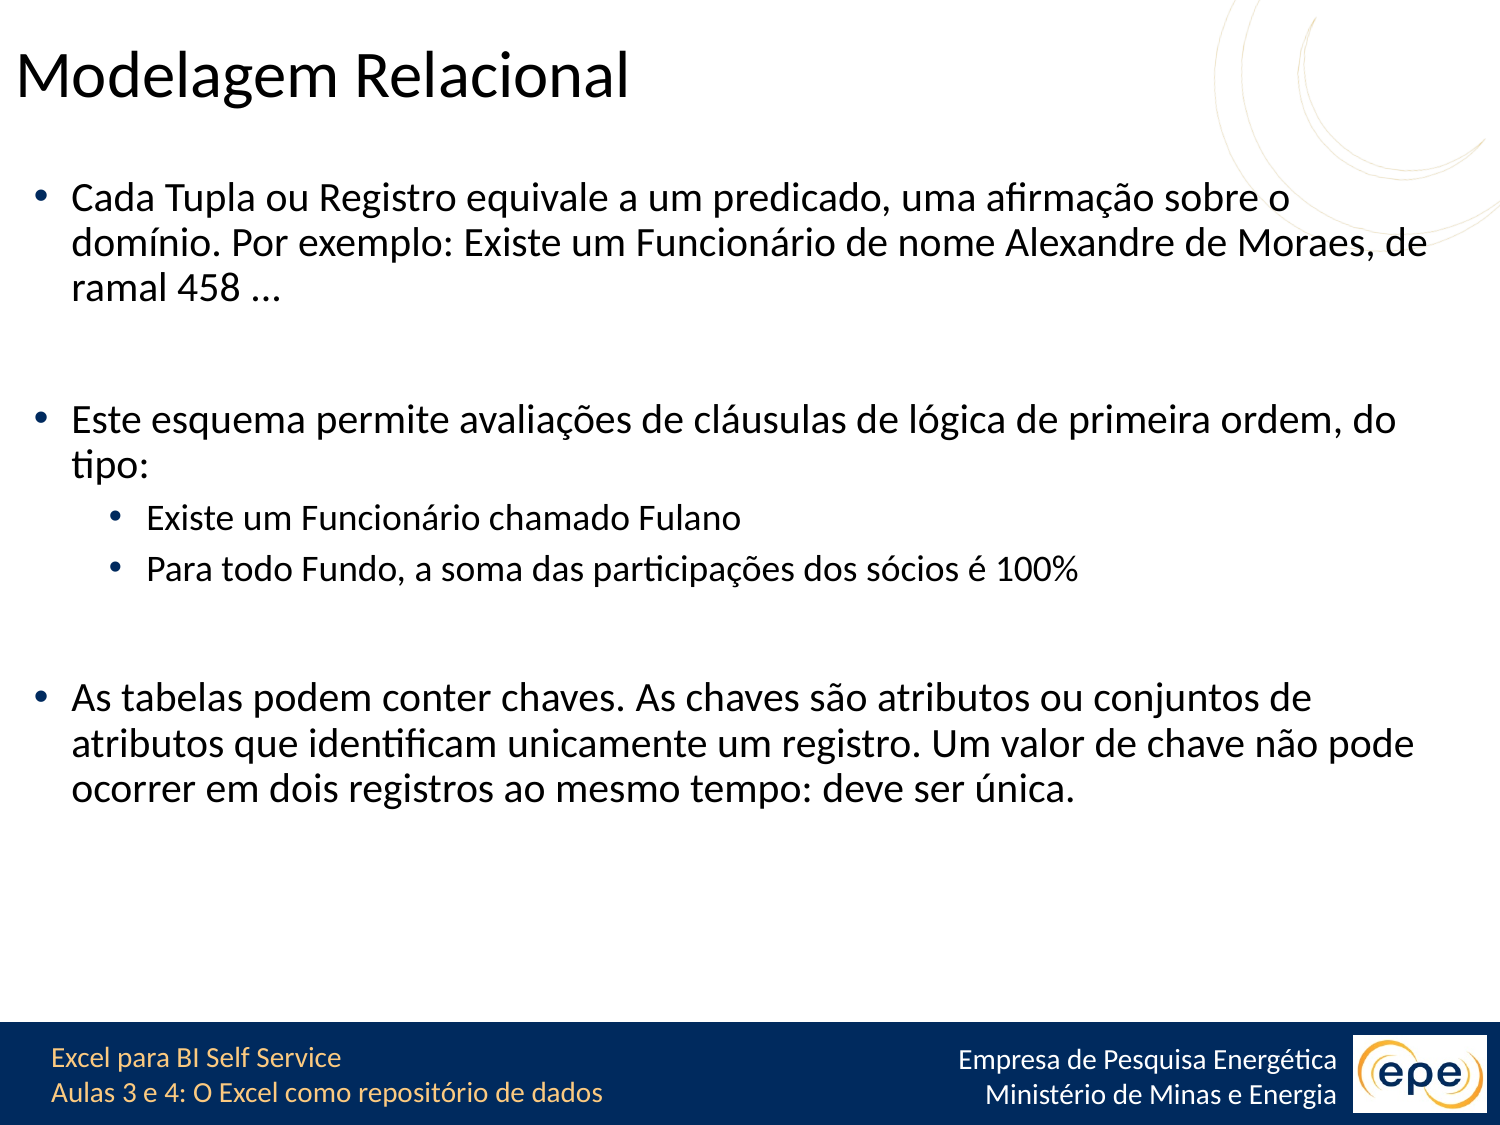

# Modelagem Relacional
Cada Tupla ou Registro equivale a um predicado, uma afirmação sobre o domínio. Por exemplo: Existe um Funcionário de nome Alexandre de Moraes, de ramal 458 ...

Este esquema permite avaliações de cláusulas de lógica de primeira ordem, do tipo:
Existe um Funcionário chamado Fulano
Para todo Fundo, a soma das participações dos sócios é 100%

As tabelas podem conter chaves. As chaves são atributos ou conjuntos de atributos que identificam unicamente um registro. Um valor de chave não pode ocorrer em dois registros ao mesmo tempo: deve ser única.